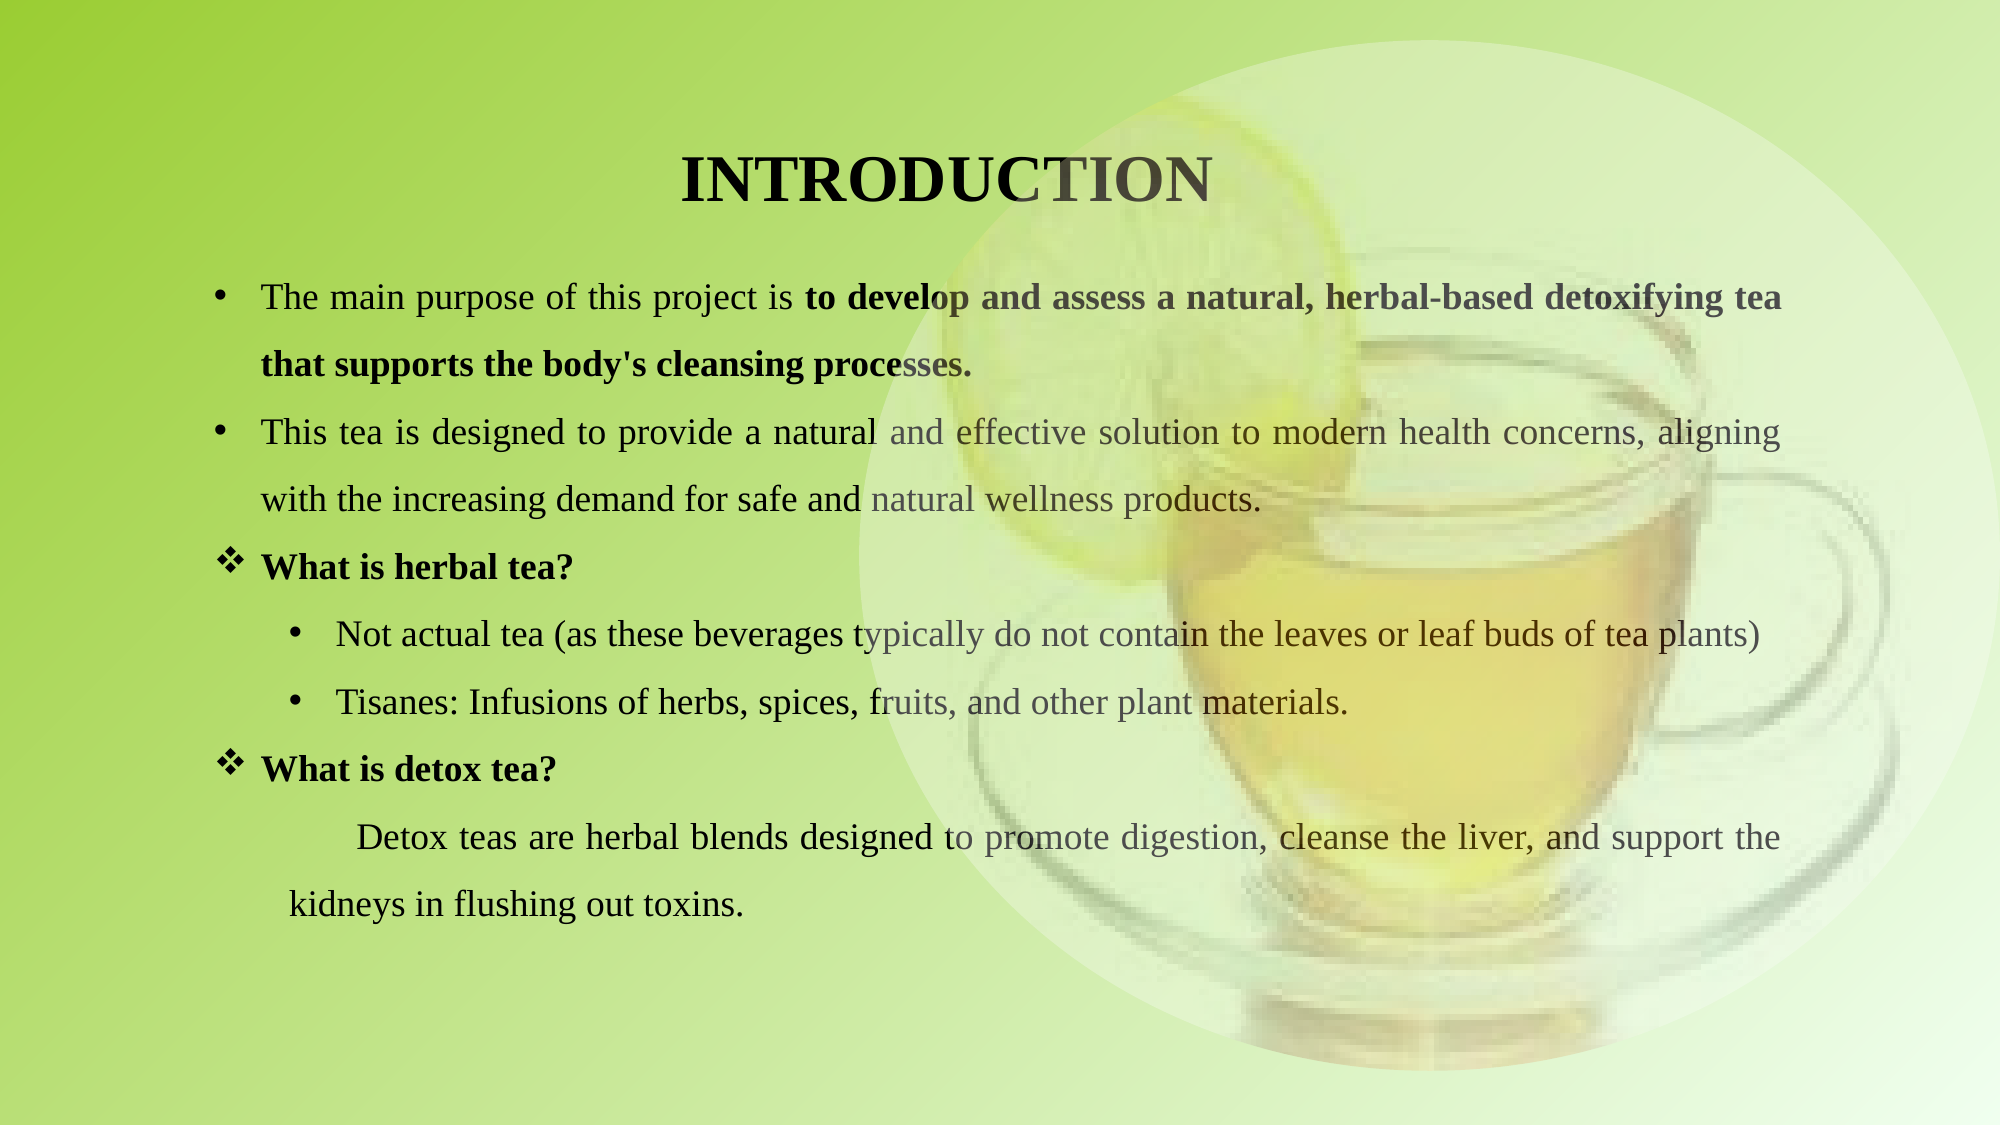

INTRODUCTION
The main purpose of this project is to develop and assess a natural, herbal-based detoxifying tea that supports the body's cleansing processes.
This tea is designed to provide a natural and effective solution to modern health concerns, aligning with the increasing demand for safe and natural wellness products.
What is herbal tea?
Not actual tea (as these beverages typically do not contain the leaves or leaf buds of tea plants)
Tisanes: Infusions of herbs, spices, fruits, and other plant materials.
What is detox tea?
      Detox teas are herbal blends designed to promote digestion, cleanse the liver, and support the kidneys in flushing out toxins.